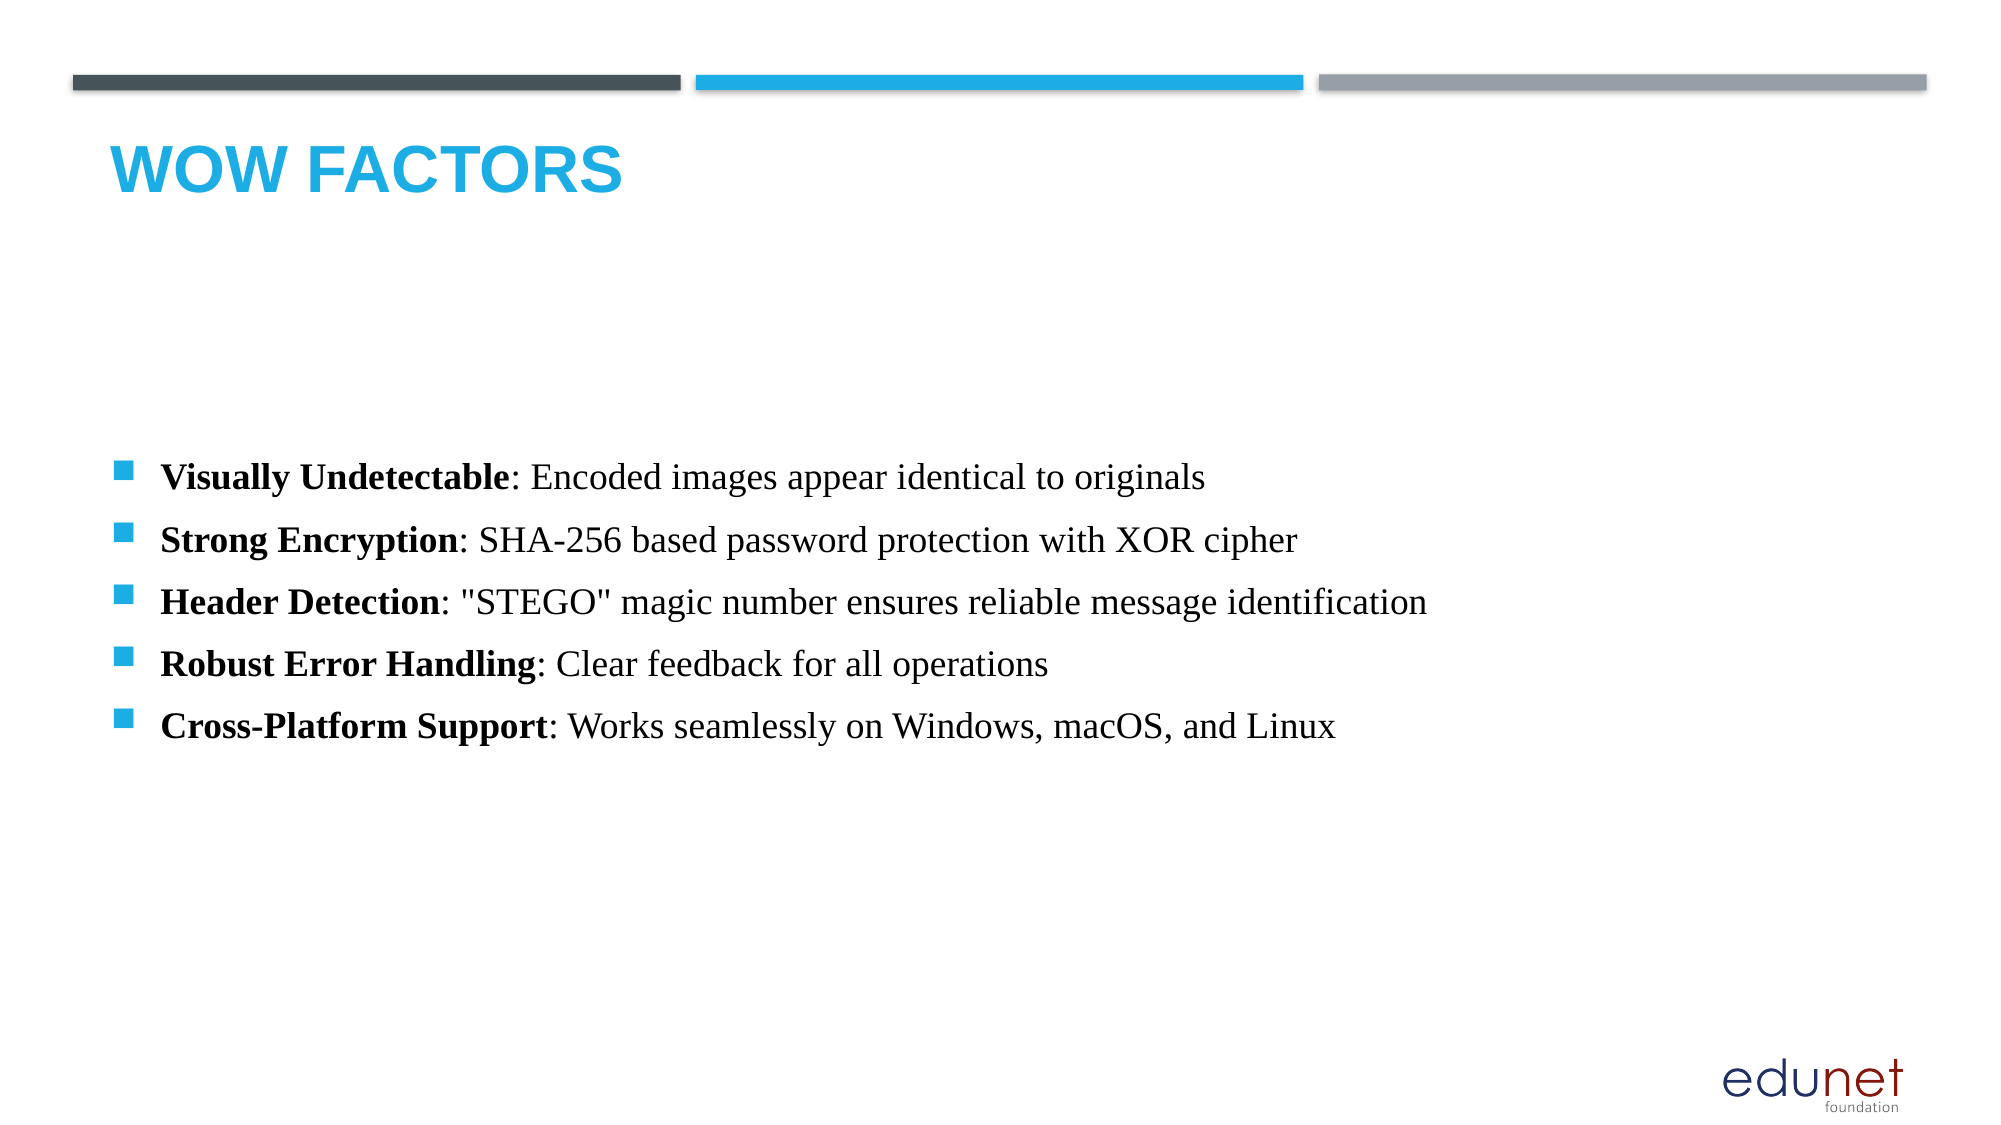

# Wow factors
Visually Undetectable: Encoded images appear identical to originals
Strong Encryption: SHA-256 based password protection with XOR cipher
Header Detection: "STEGO" magic number ensures reliable message identification
Robust Error Handling: Clear feedback for all operations
Cross-Platform Support: Works seamlessly on Windows, macOS, and Linux